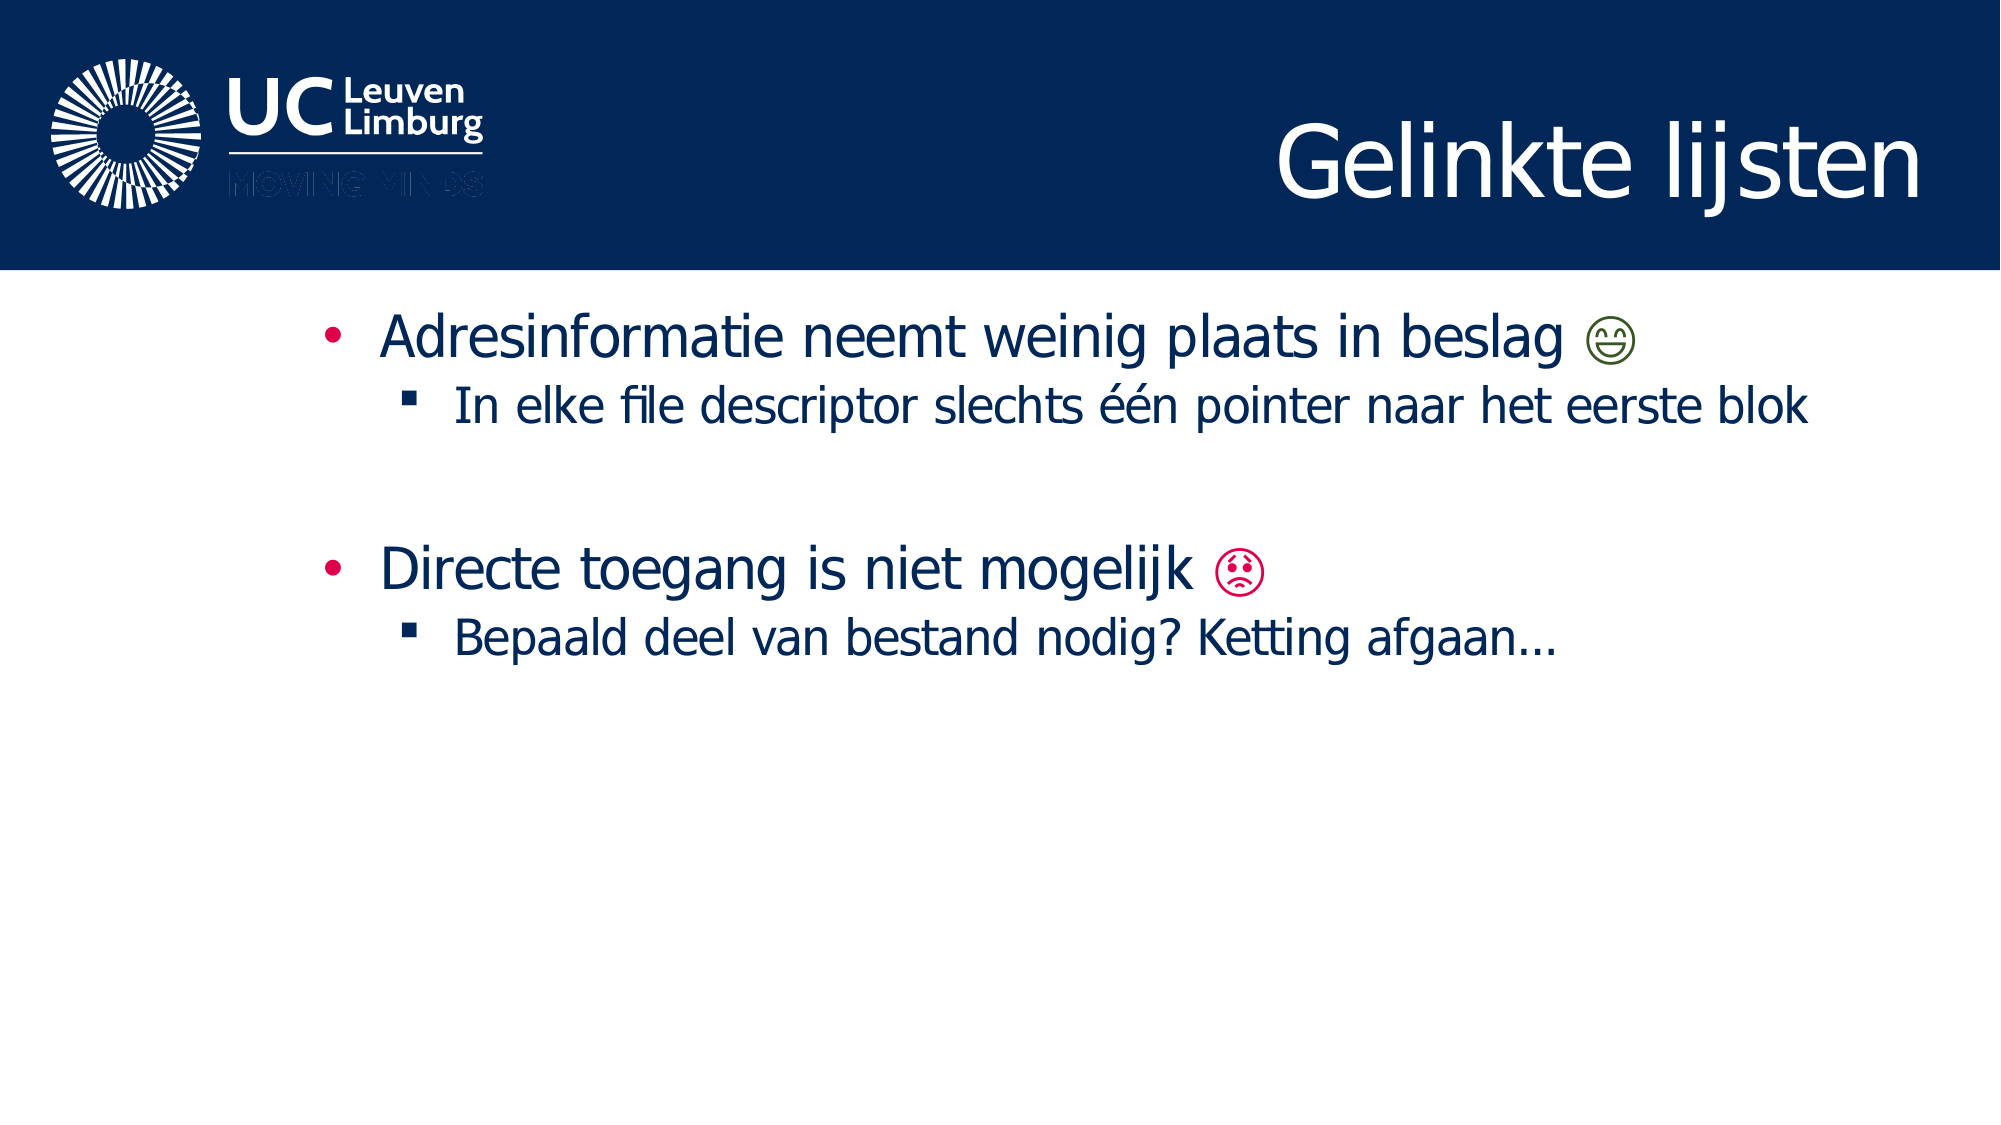

# Gelinkte lijsten
Adresinformatie neemt weinig plaats in beslag 😄
In elke file descriptor slechts één pointer naar het eerste blok

Directe toegang is niet mogelijk 😟
Bepaald deel van bestand nodig? Ketting afgaan…